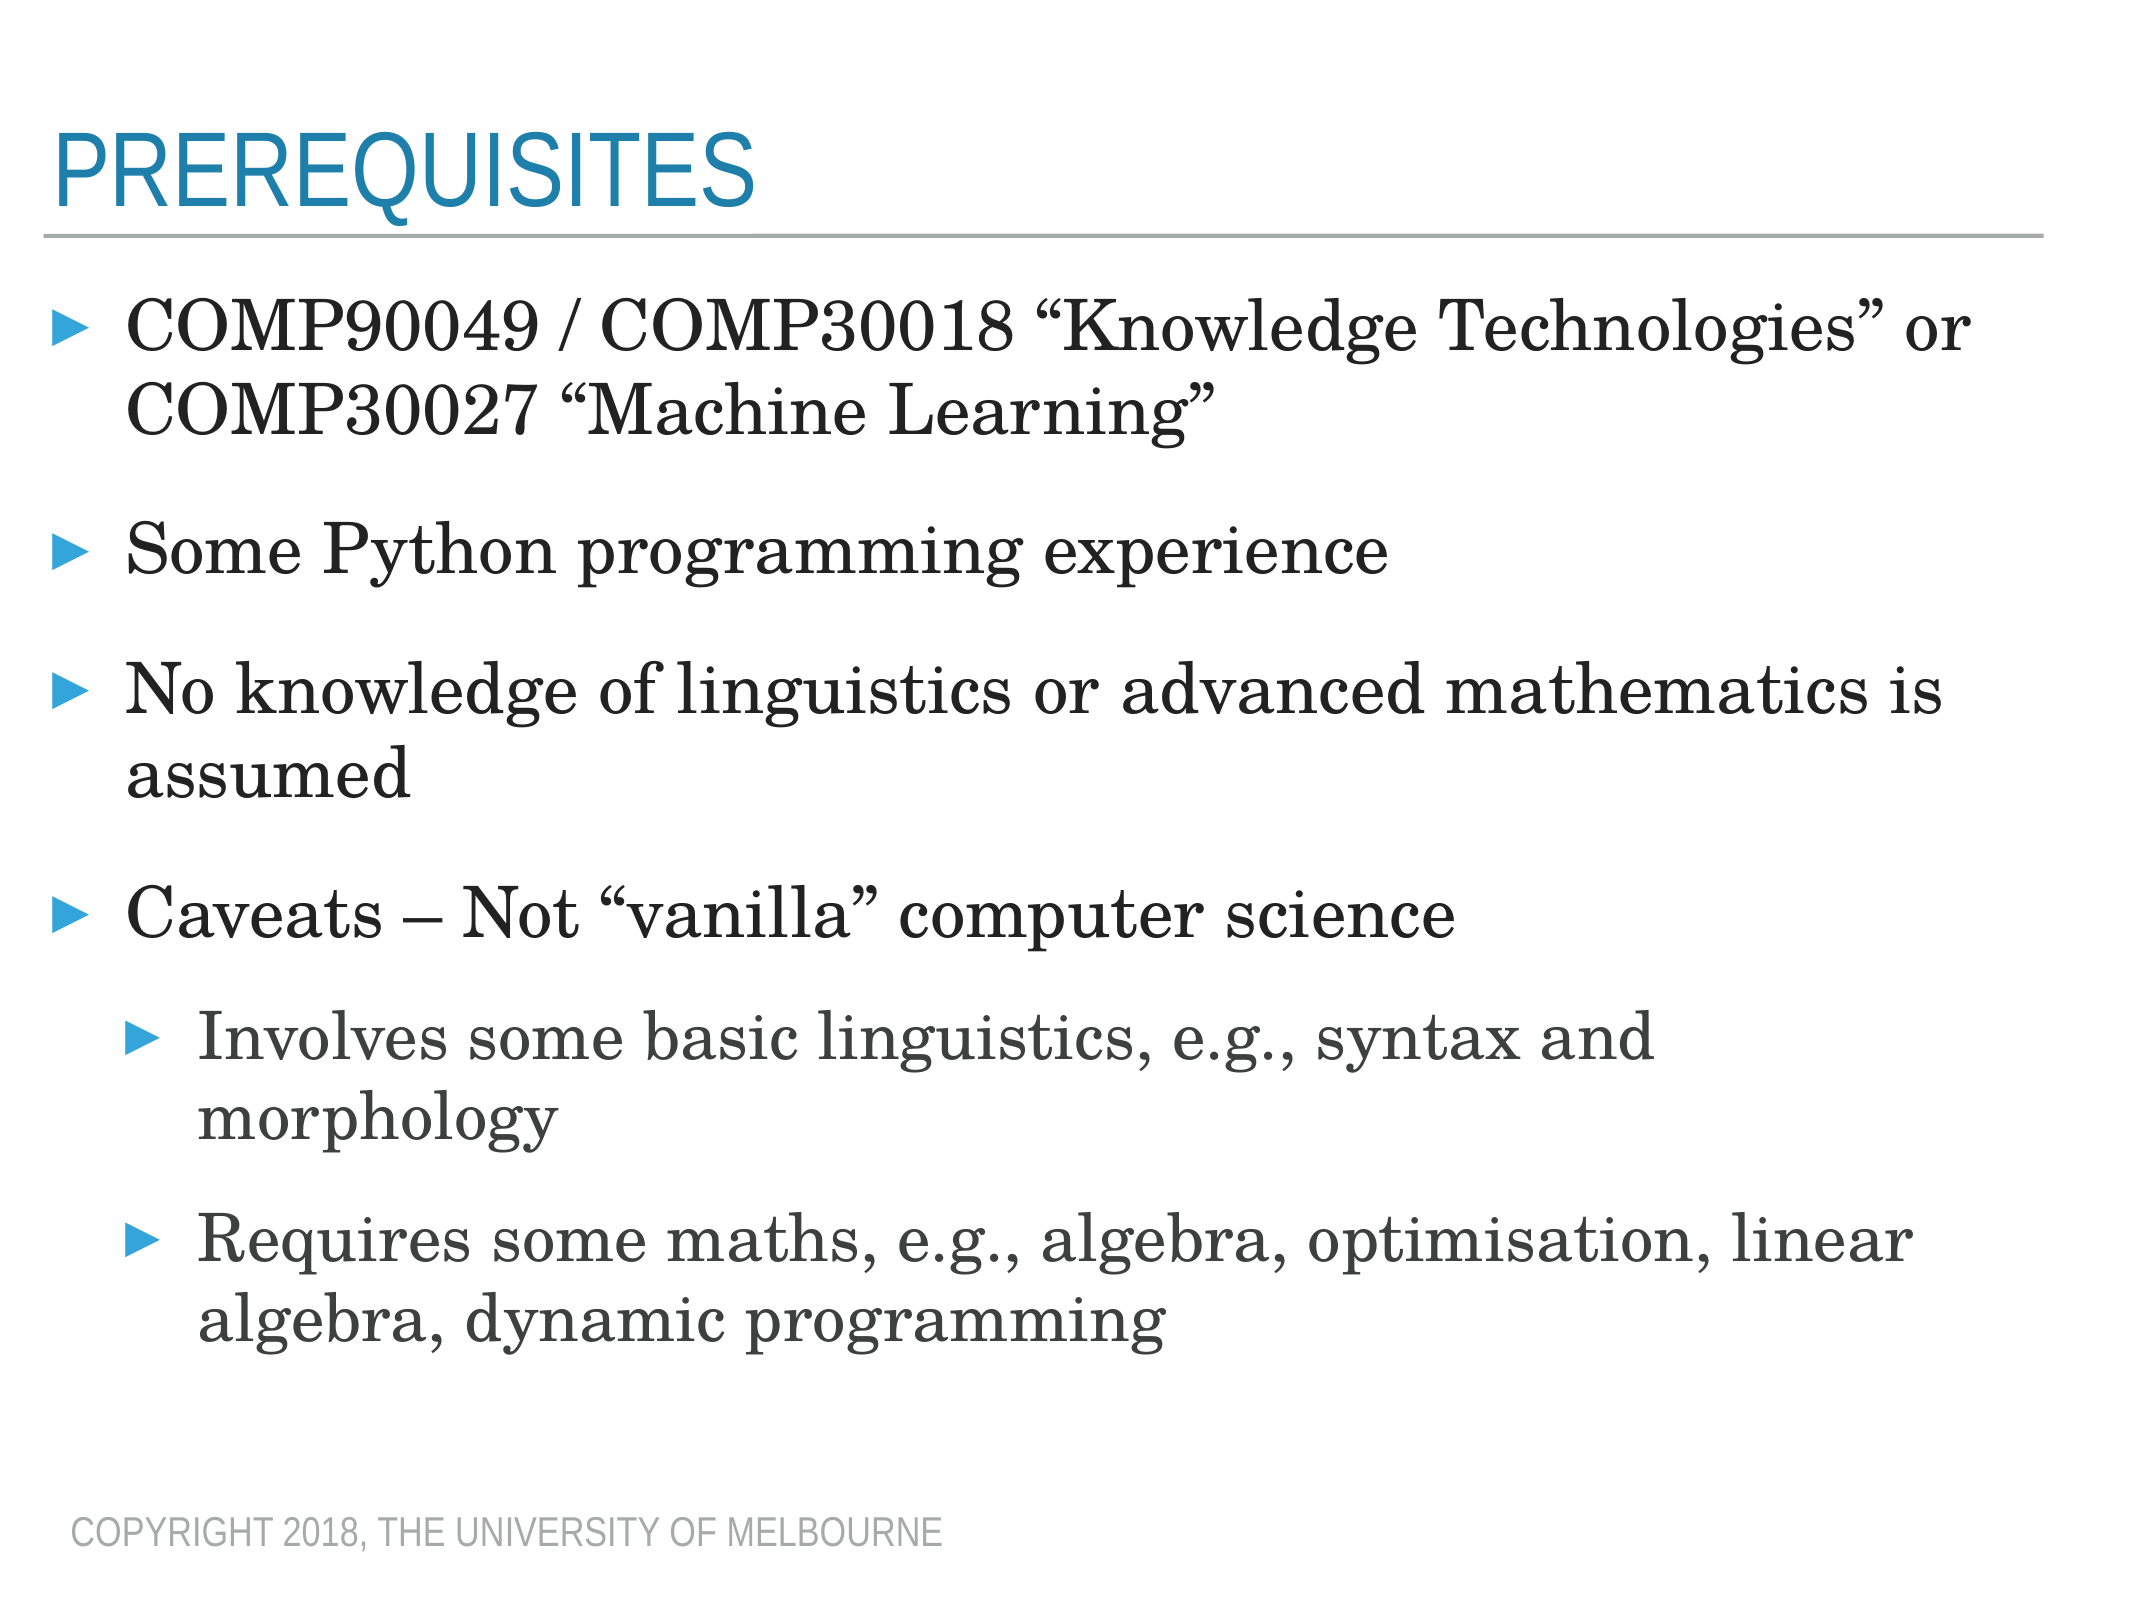

# Prerequisites
COMP90049 / COMP30018 “Knowledge Technologies” or COMP30027 “Machine Learning”
Some Python programming experience
No knowledge of linguistics or advanced mathematics is assumed
Caveats – Not “vanilla” computer science
Involves some basic linguistics, e.g., syntax and morphology
Requires some maths, e.g., algebra, optimisation, linear algebra, dynamic programming